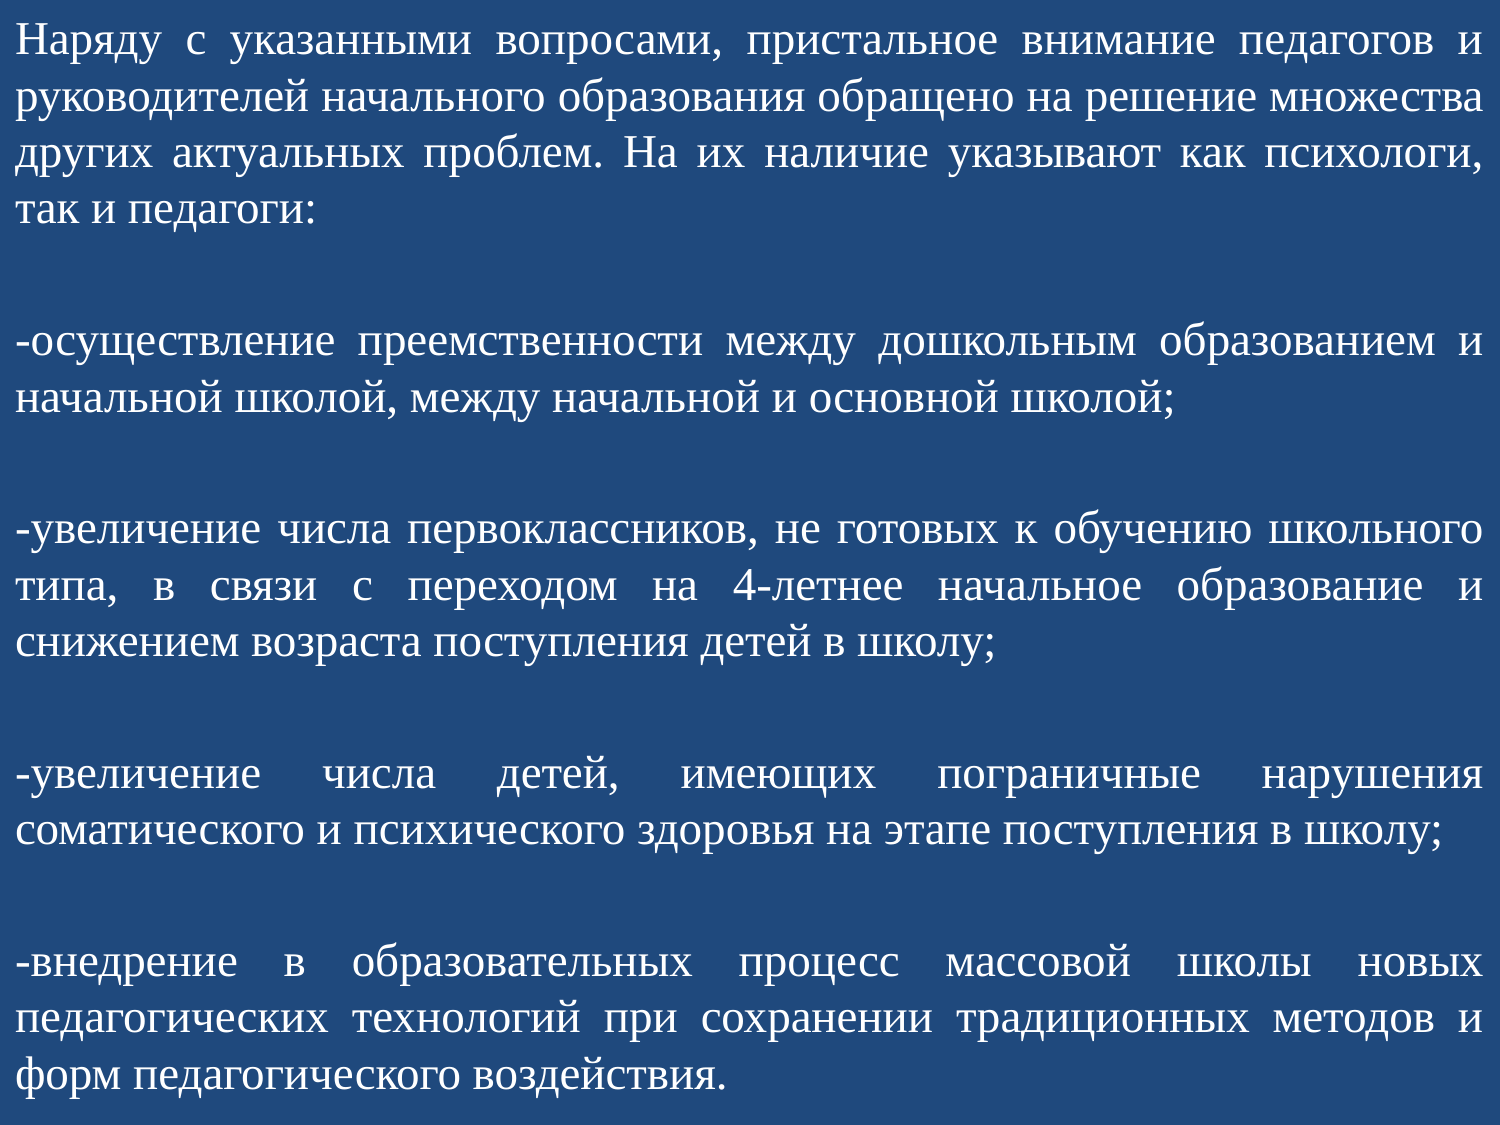

Наряду с указанными вопросами, пристальное внимание педагогов и руководителей начального образования обращено на решение множества других актуальных проблем. На их наличие указывают как психологи, так и педагоги:

-осуществление преемственности между дошкольным образованием и начальной школой, между начальной и основной школой;

-увеличение числа первоклассников, не готовых к обучению школьного типа, в связи с переходом на 4-летнее начальное образование и снижением возраста поступления детей в школу;

-увеличение числа детей, имеющих пограничные нарушения соматического и психического здоровья на этапе поступления в школу;

-внедрение в образовательных процесс массовой школы новых педагогических технологий при сохранении традиционных методов и форм педагогического воздействия.